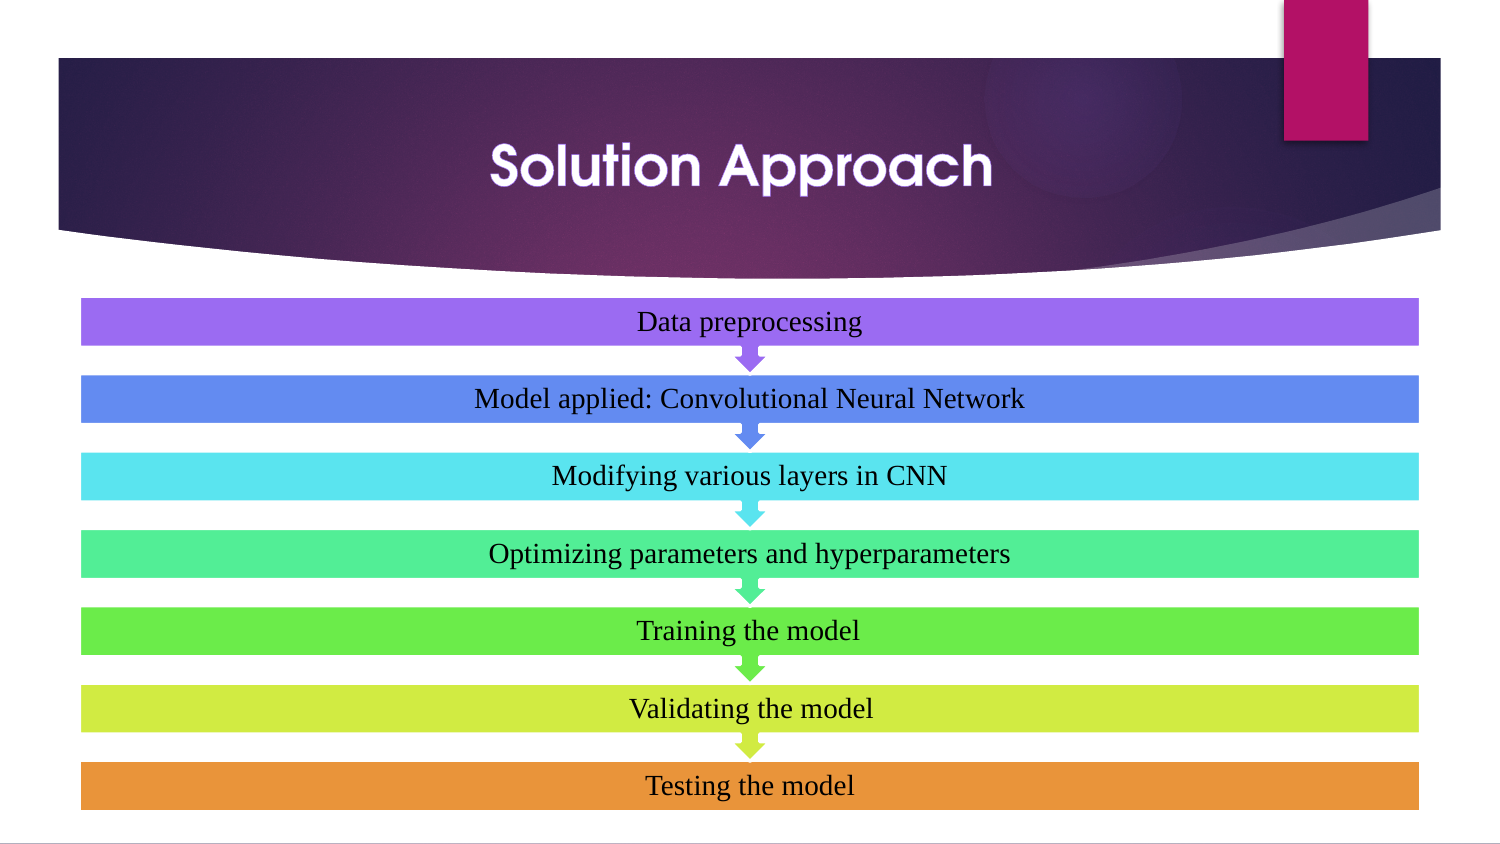

# Solution Approach
Testing the model
    Validating the model
     Training the model
Optimizing parameters and hyperparameters
Modifying various layers in CNN
Model applied: Convolutional Neural Network
Data preprocessing